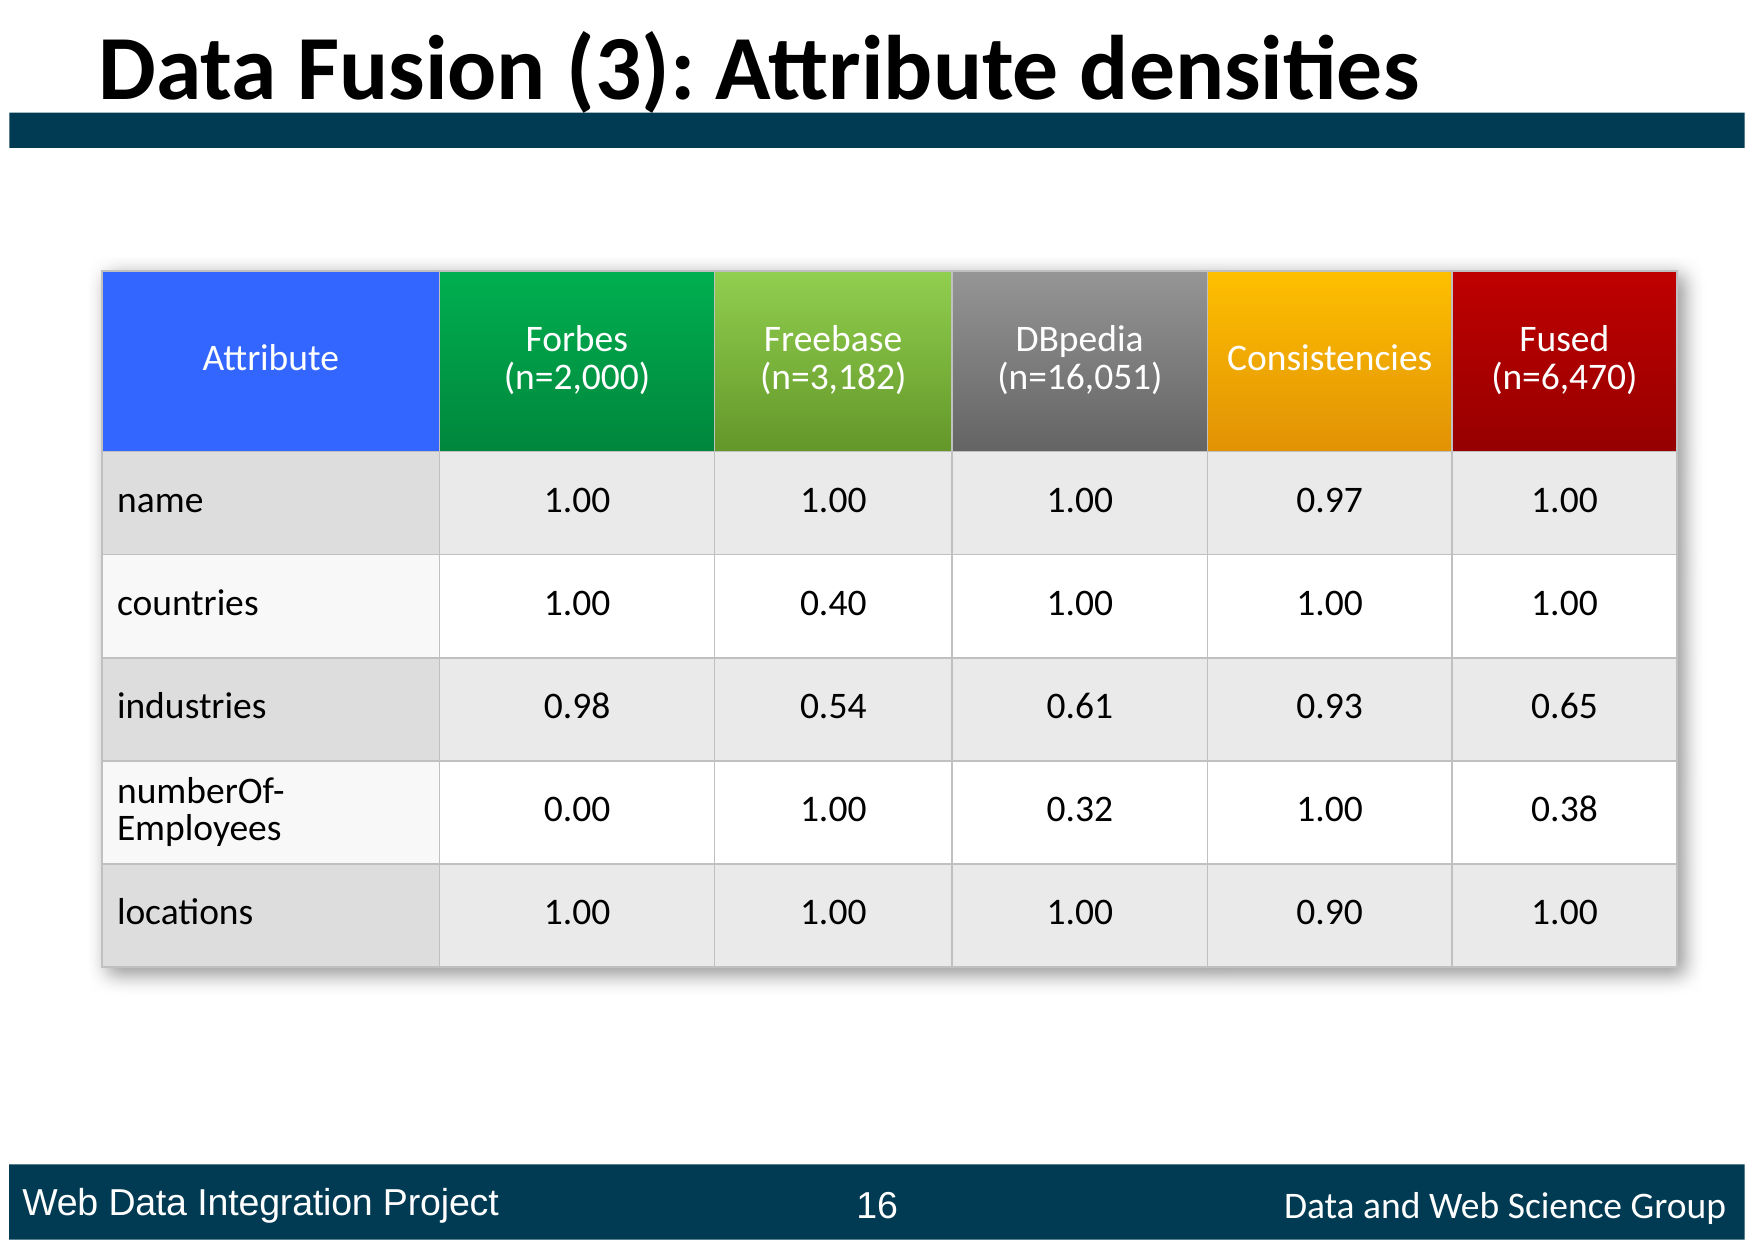

# Data Fusion (3): Attribute densities
| Attribute | Forbes (n=2,000) | Freebase (n=3,182) | DBpedia (n=16,051) | Consistencies | Fused (n=6,470) |
| --- | --- | --- | --- | --- | --- |
| name | 1.00 | 1.00 | 1.00 | 0.97 | 1.00 |
| countries | 1.00 | 0.40 | 1.00 | 1.00 | 1.00 |
| industries | 0.98 | 0.54 | 0.61 | 0.93 | 0.65 |
| numberOf-Employees | 0.00 | 1.00 | 0.32 | 1.00 | 0.38 |
| locations | 1.00 | 1.00 | 1.00 | 0.90 | 1.00 |